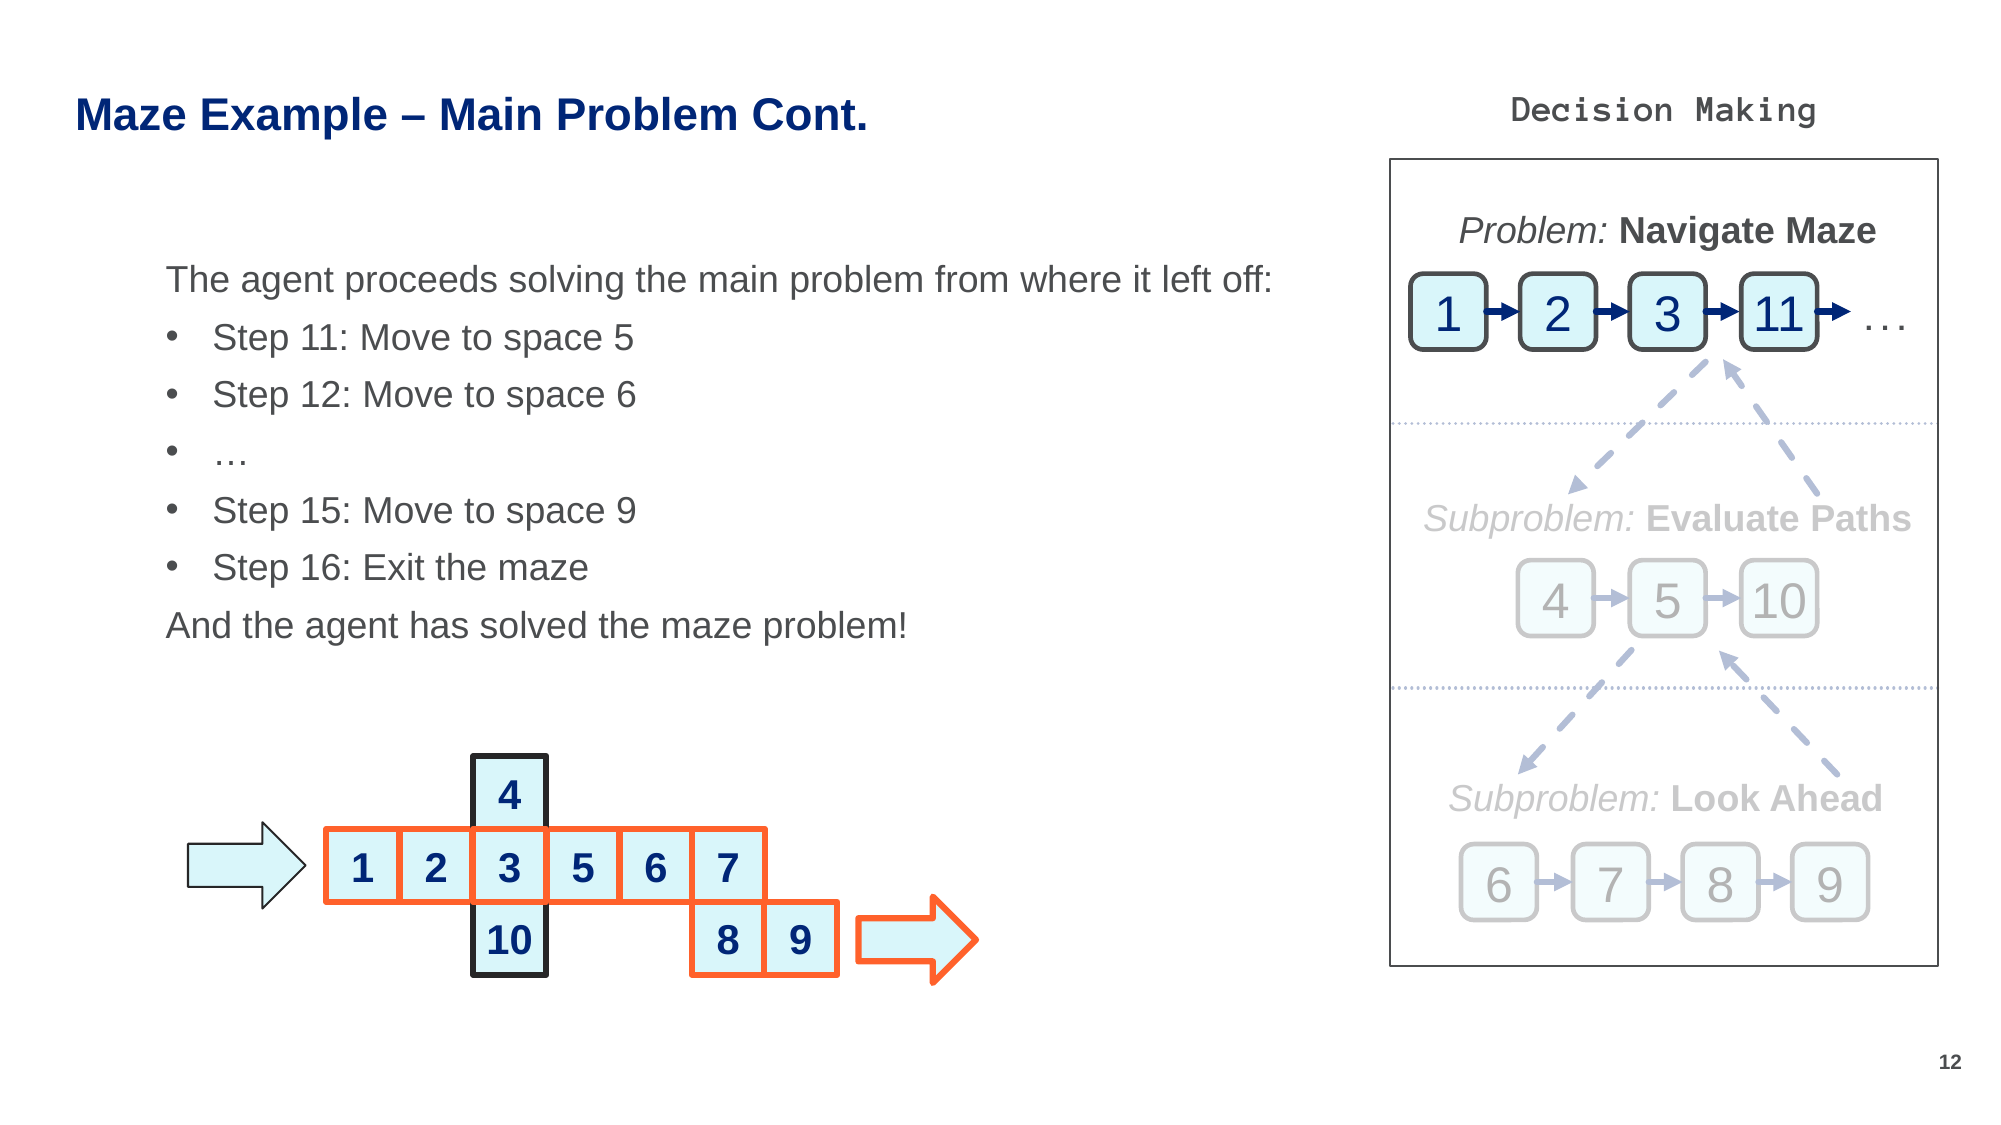

Decision Making
# Maze Example – Main Problem Cont.

Problem: Navigate Maze
1
2
3
11
The agent proceeds solving the main problem from where it left off:
Step 11: Move to space 5
Step 12: Move to space 6
…
Step 15: Move to space 9
Step 16: Exit the maze
And the agent has solved the maze problem!

. . .

Subproblem: Evaluate Paths
4
5
10
Subproblem: Look Ahead
9
6
7
8
4

1
2
3
5
6
7

8
9
10